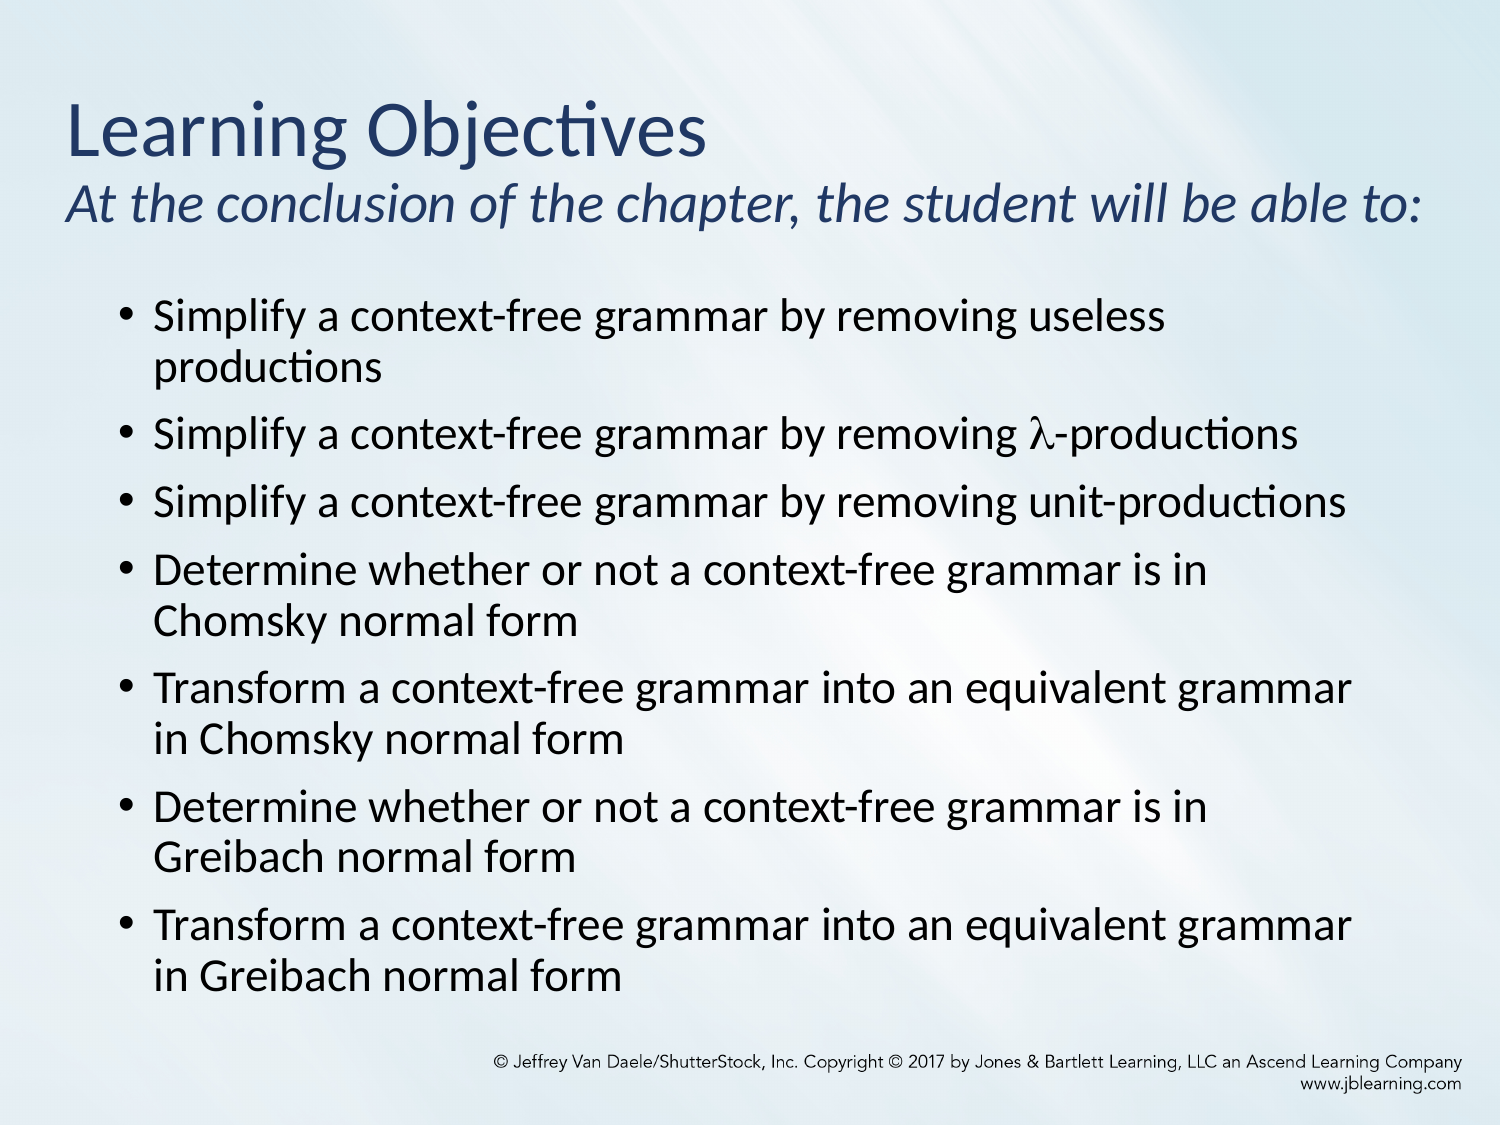

# Learning Objectives At the conclusion of the chapter, the student will be able to:
Simplify a context-free grammar by removing useless productions
Simplify a context-free grammar by removing λ-productions
Simplify a context-free grammar by removing unit-productions
Determine whether or not a context-free grammar is in Chomsky normal form
Transform a context-free grammar into an equivalent grammar in Chomsky normal form
Determine whether or not a context-free grammar is in Greibach normal form
Transform a context-free grammar into an equivalent grammar in Greibach normal form